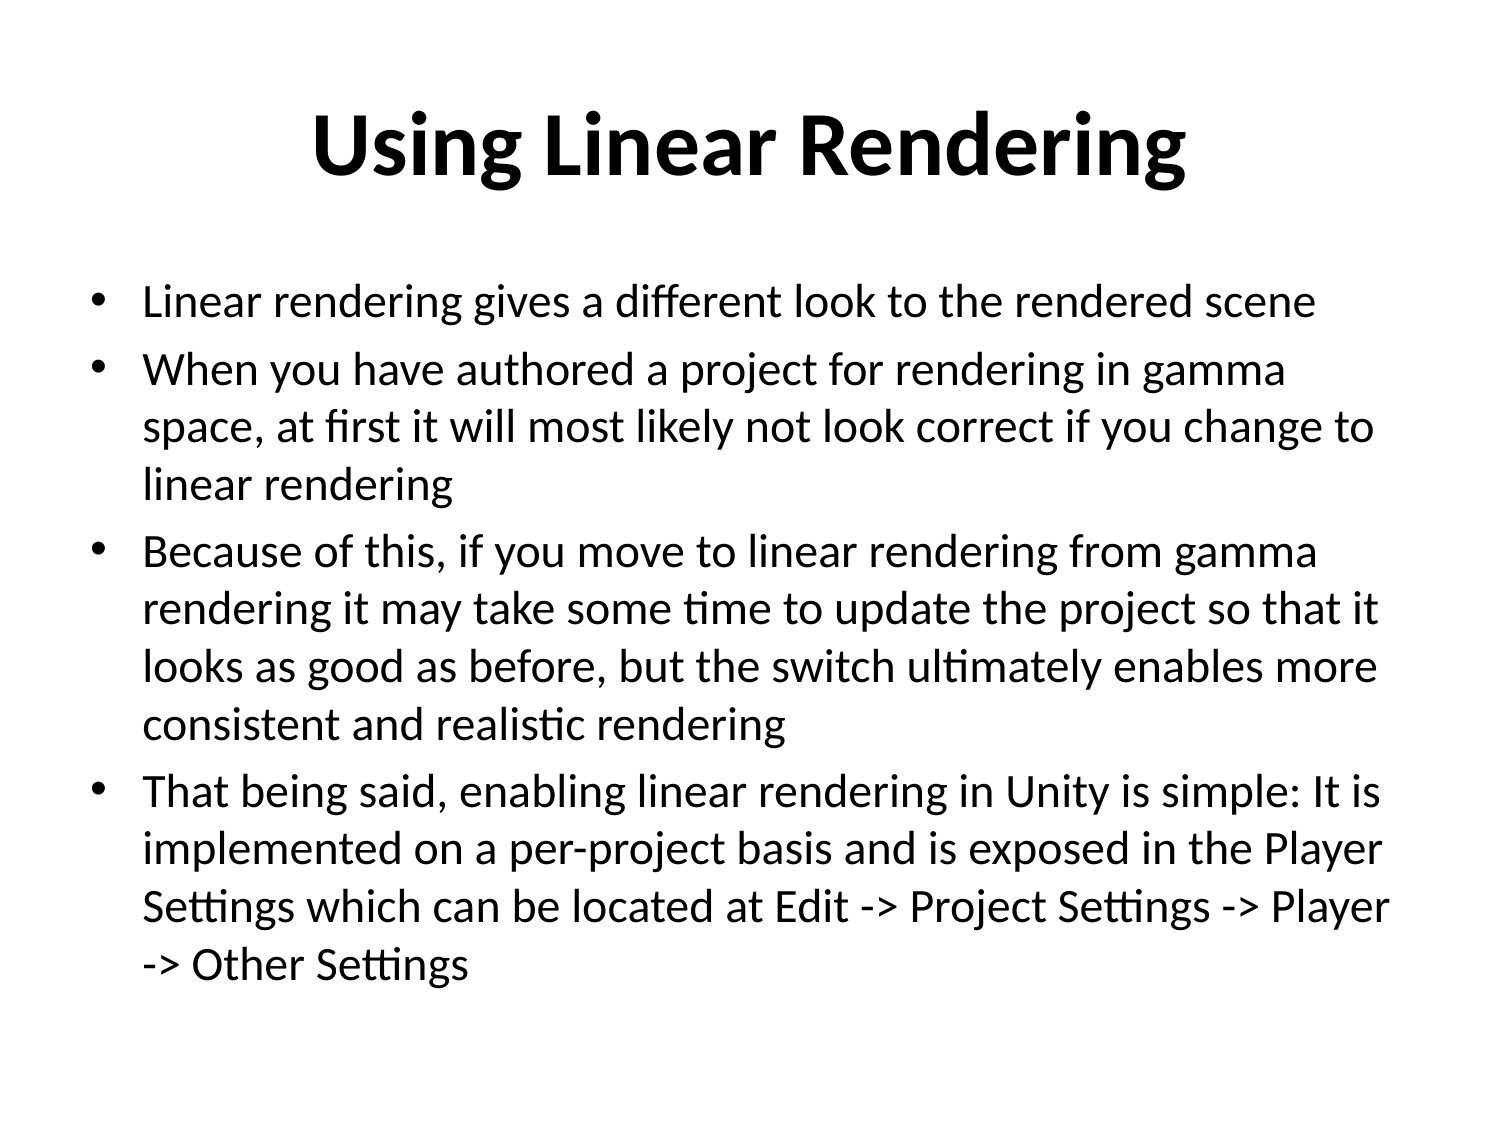

# Using Linear Rendering
Linear rendering gives a different look to the rendered scene
When you have authored a project for rendering in gamma space, at first it will most likely not look correct if you change to linear rendering
Because of this, if you move to linear rendering from gamma rendering it may take some time to update the project so that it looks as good as before, but the switch ultimately enables more consistent and realistic rendering
That being said, enabling linear rendering in Unity is simple: It is implemented on a per-project basis and is exposed in the Player Settings which can be located at Edit -> Project Settings -> Player -> Other Settings